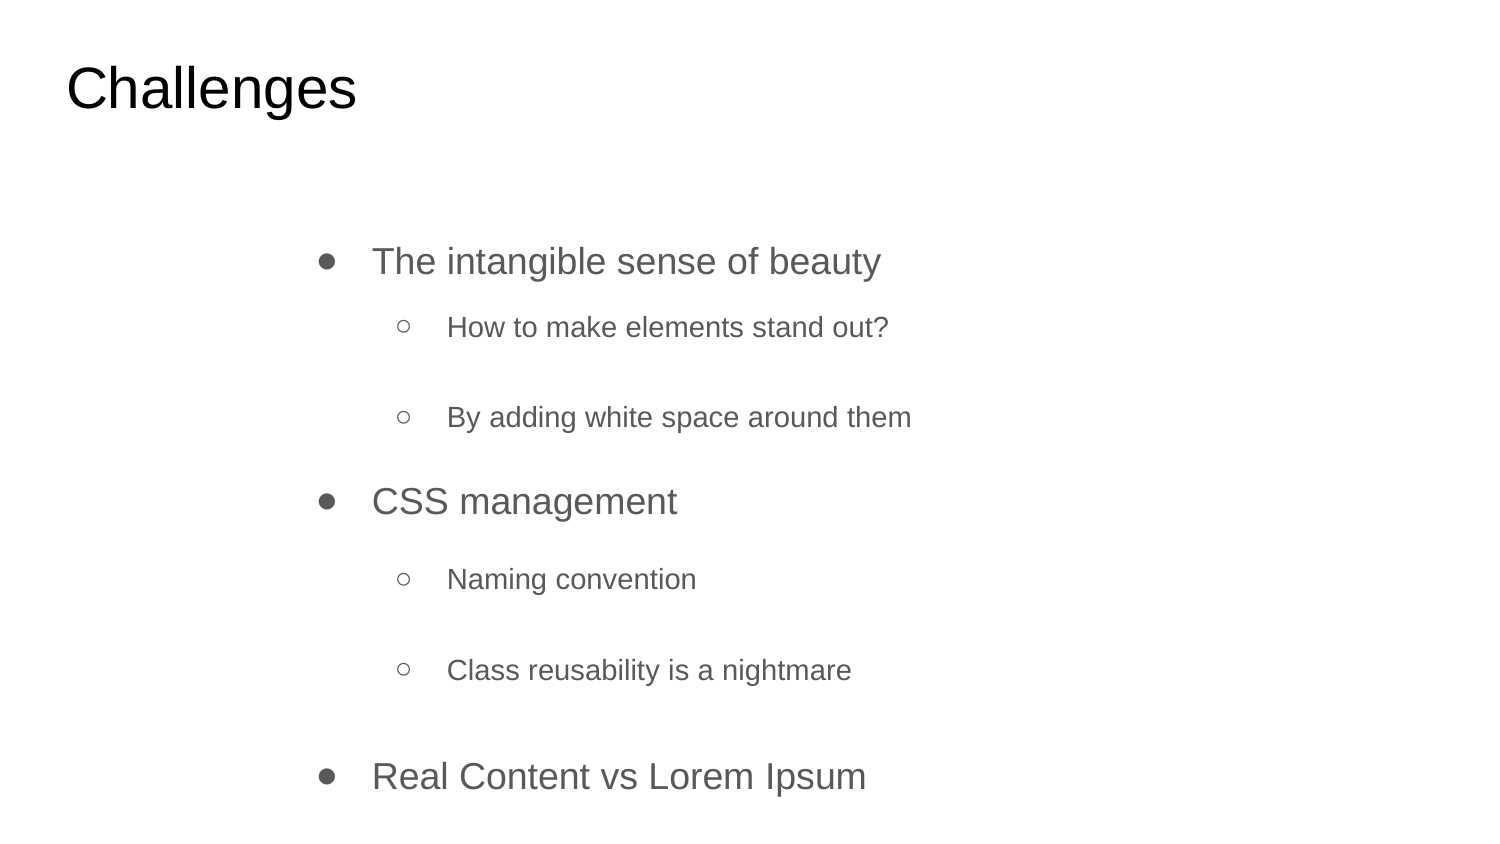

# Challenges
The intangible sense of beauty
How to make elements stand out?
By adding white space around them
CSS management
Naming convention
Class reusability is a nightmare
Real Content vs Lorem Ipsum